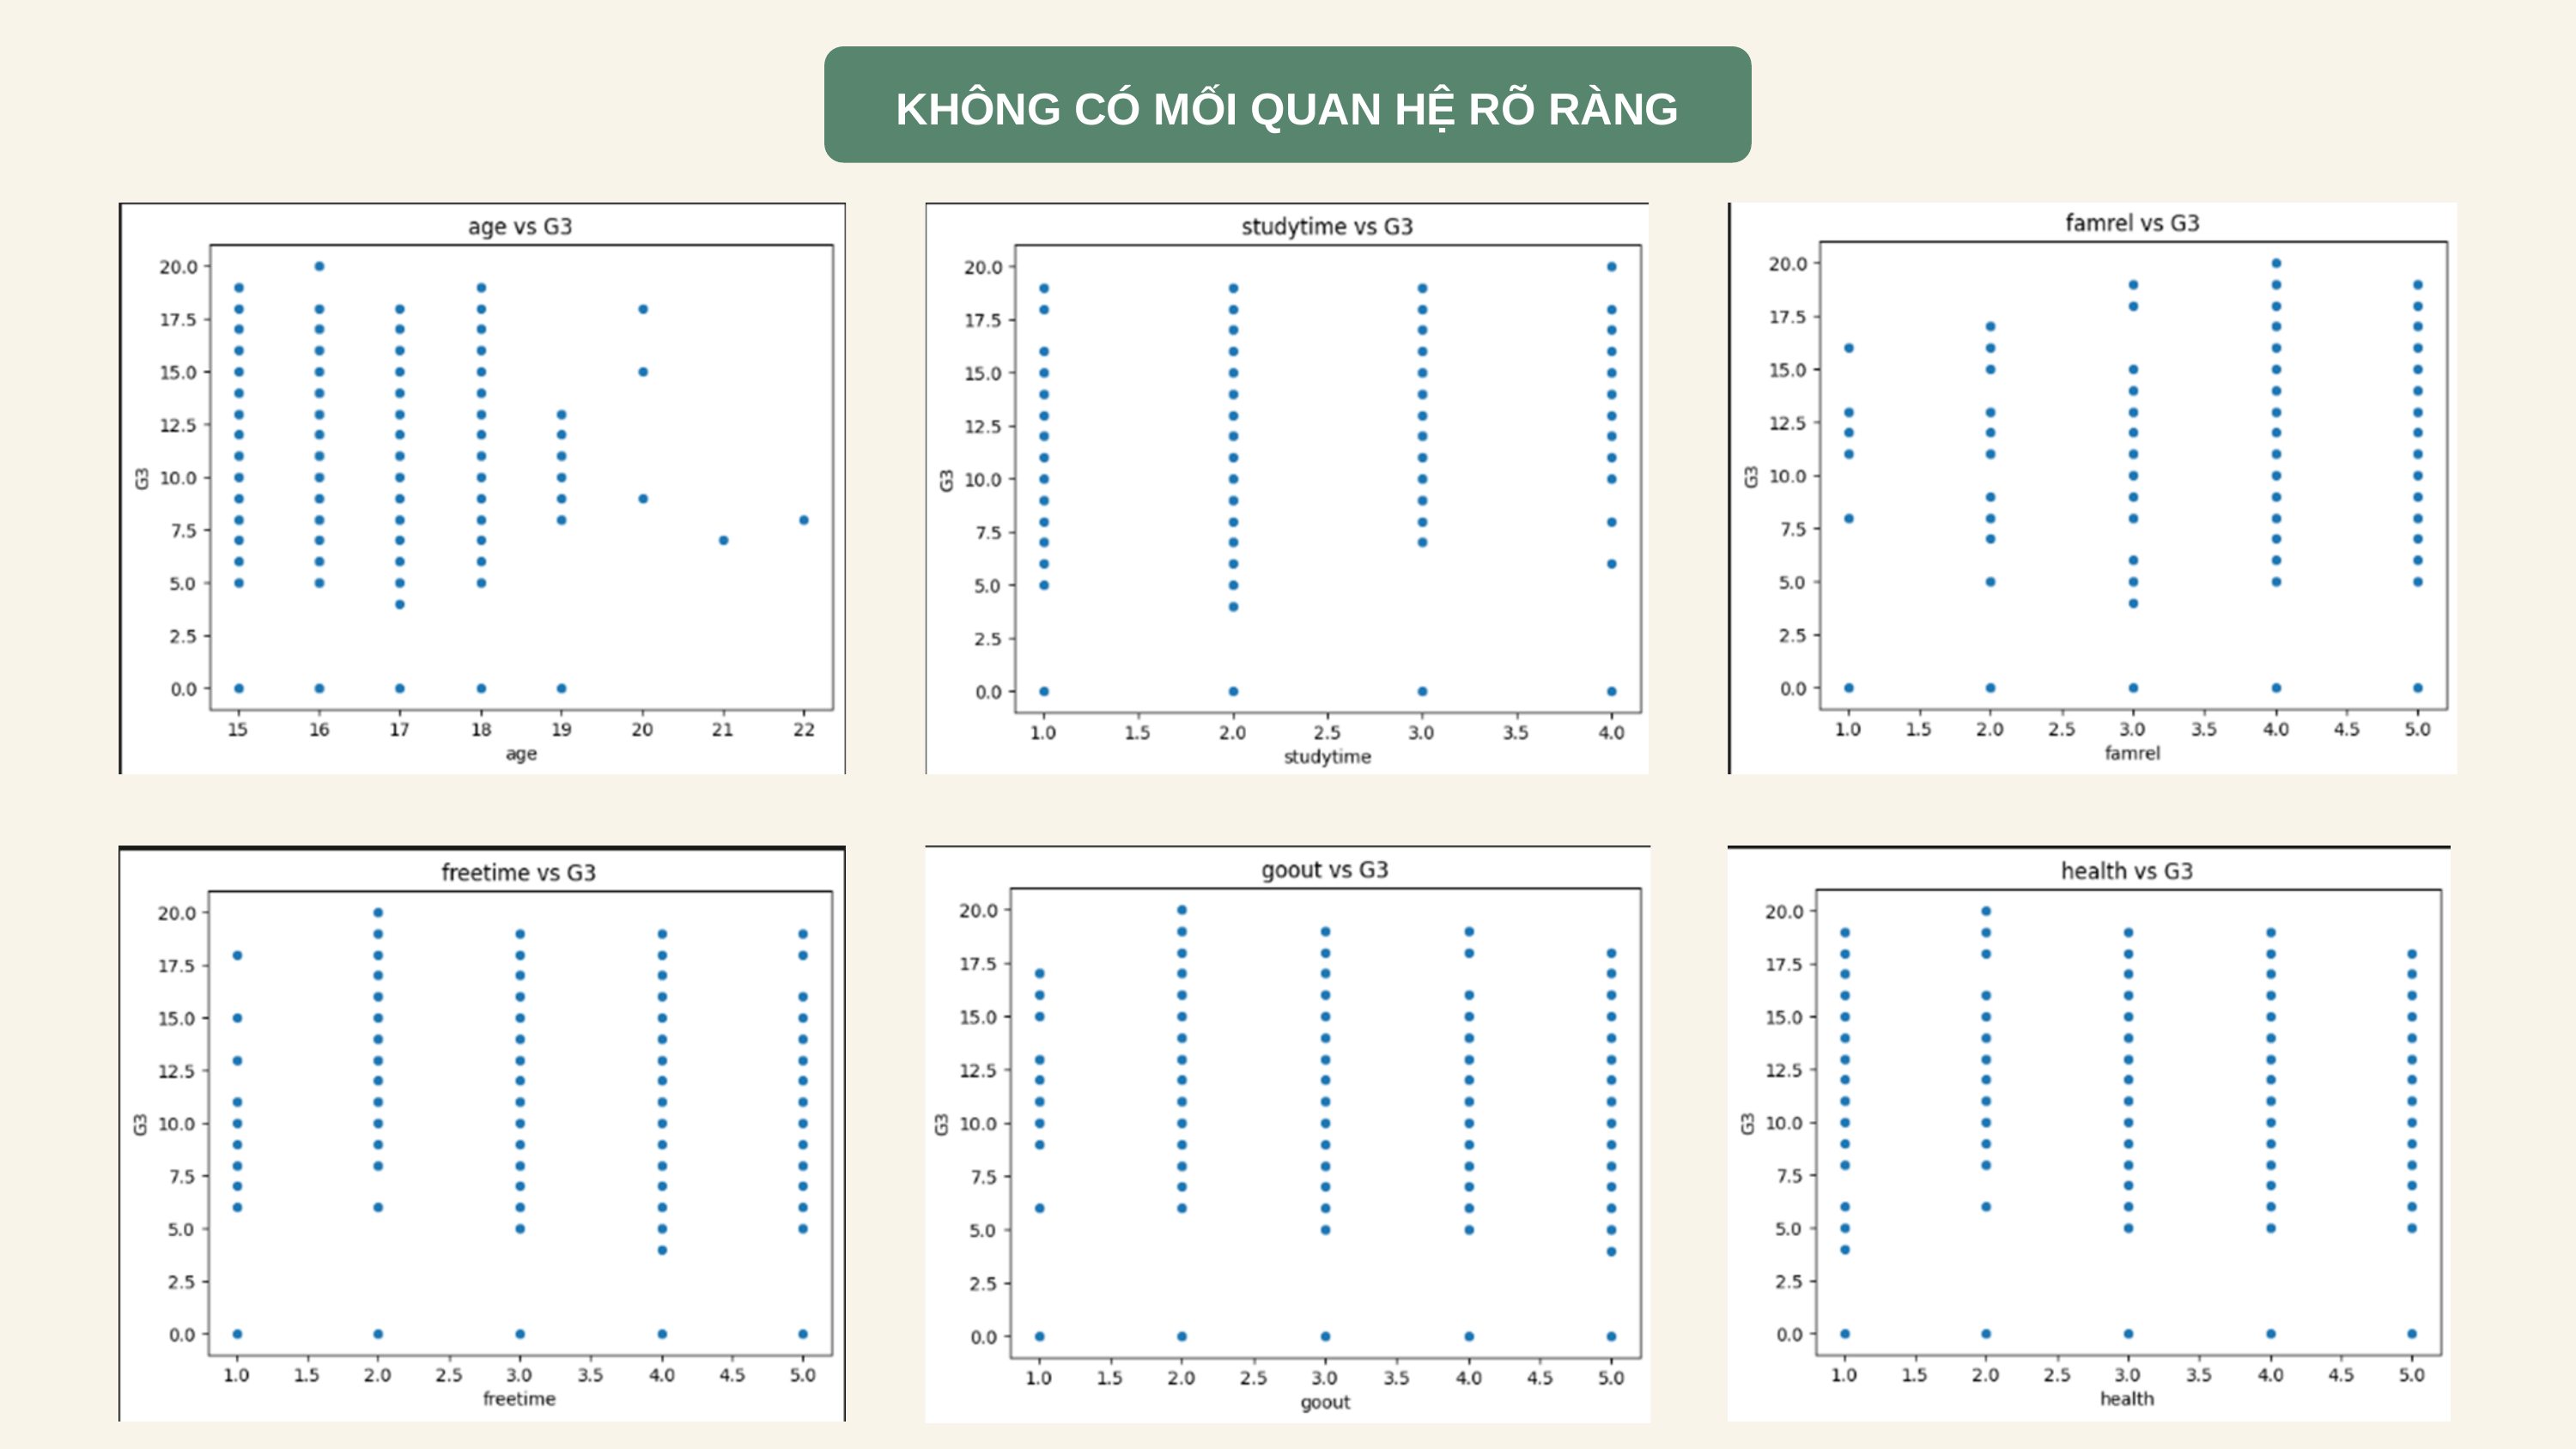

KHÔNG CÓ MỐI QUAN HỆ RÕ RÀNG